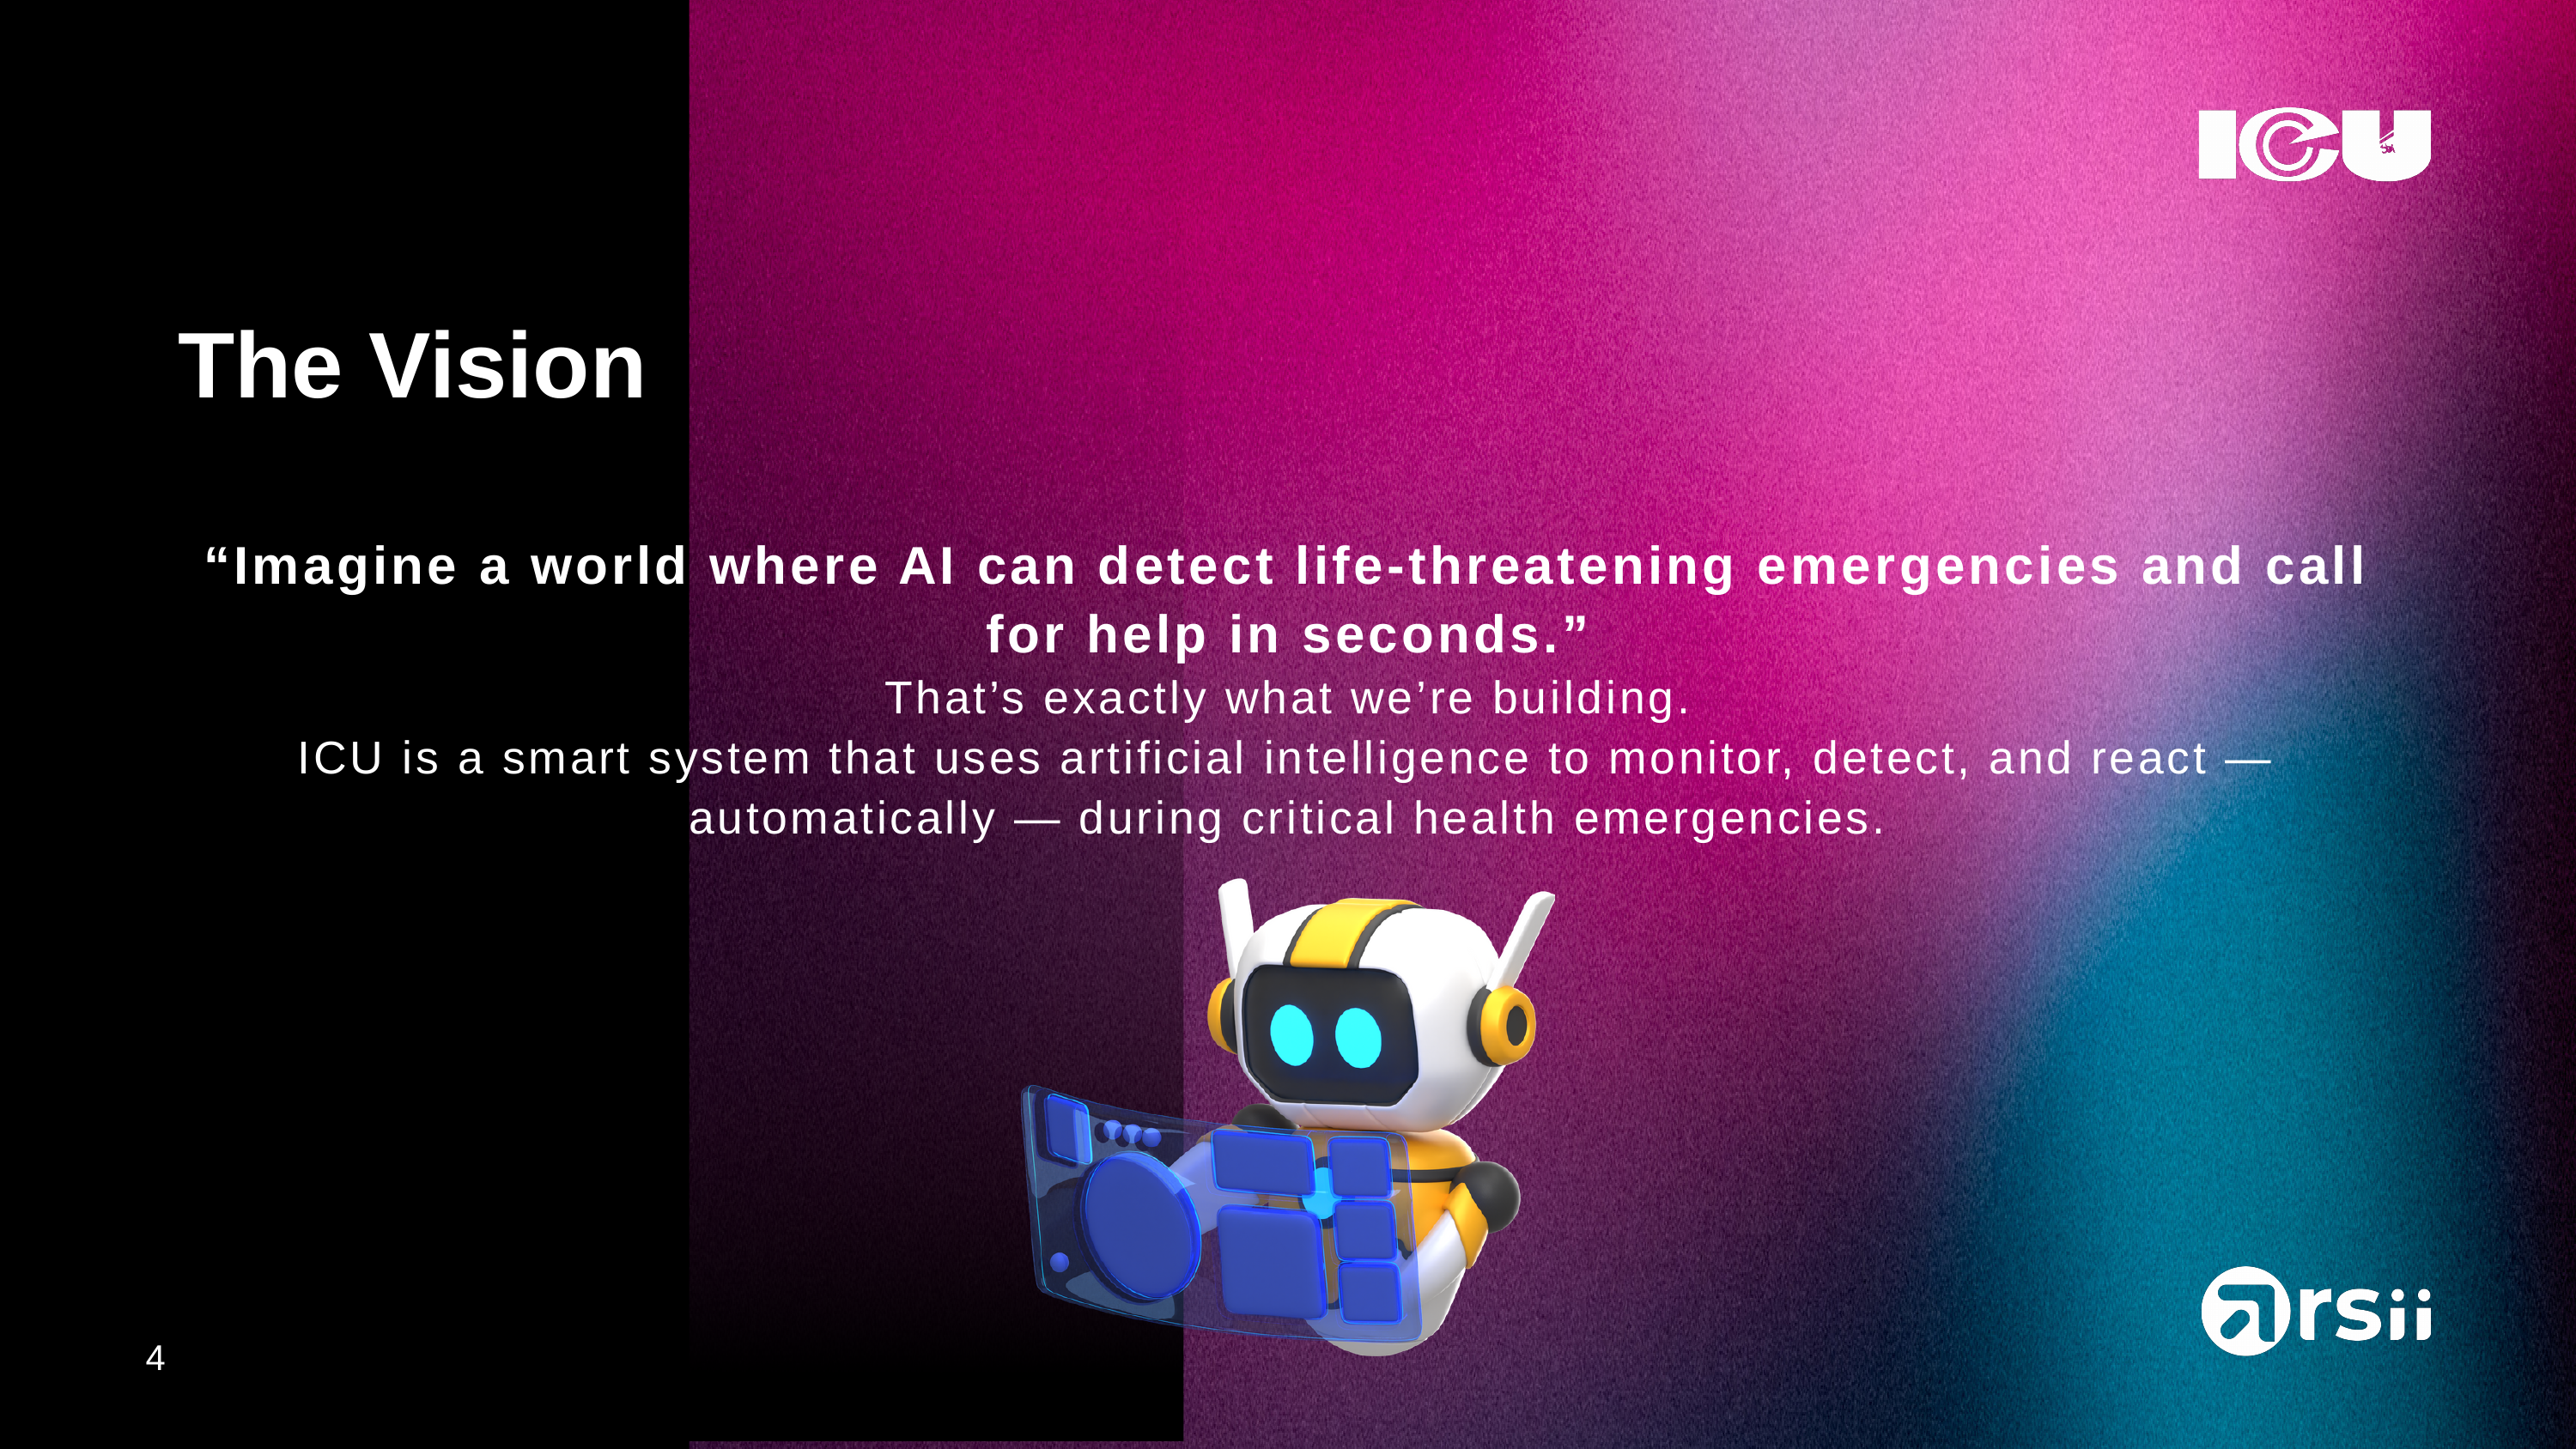

The Vision

“Imagine a world where AI can detect life-threatening emergencies and call for help in seconds.”
That’s exactly what we’re building.
ICU is a smart system that uses artificial intelligence to monitor, detect, and react — automatically — during critical health emergencies.

4